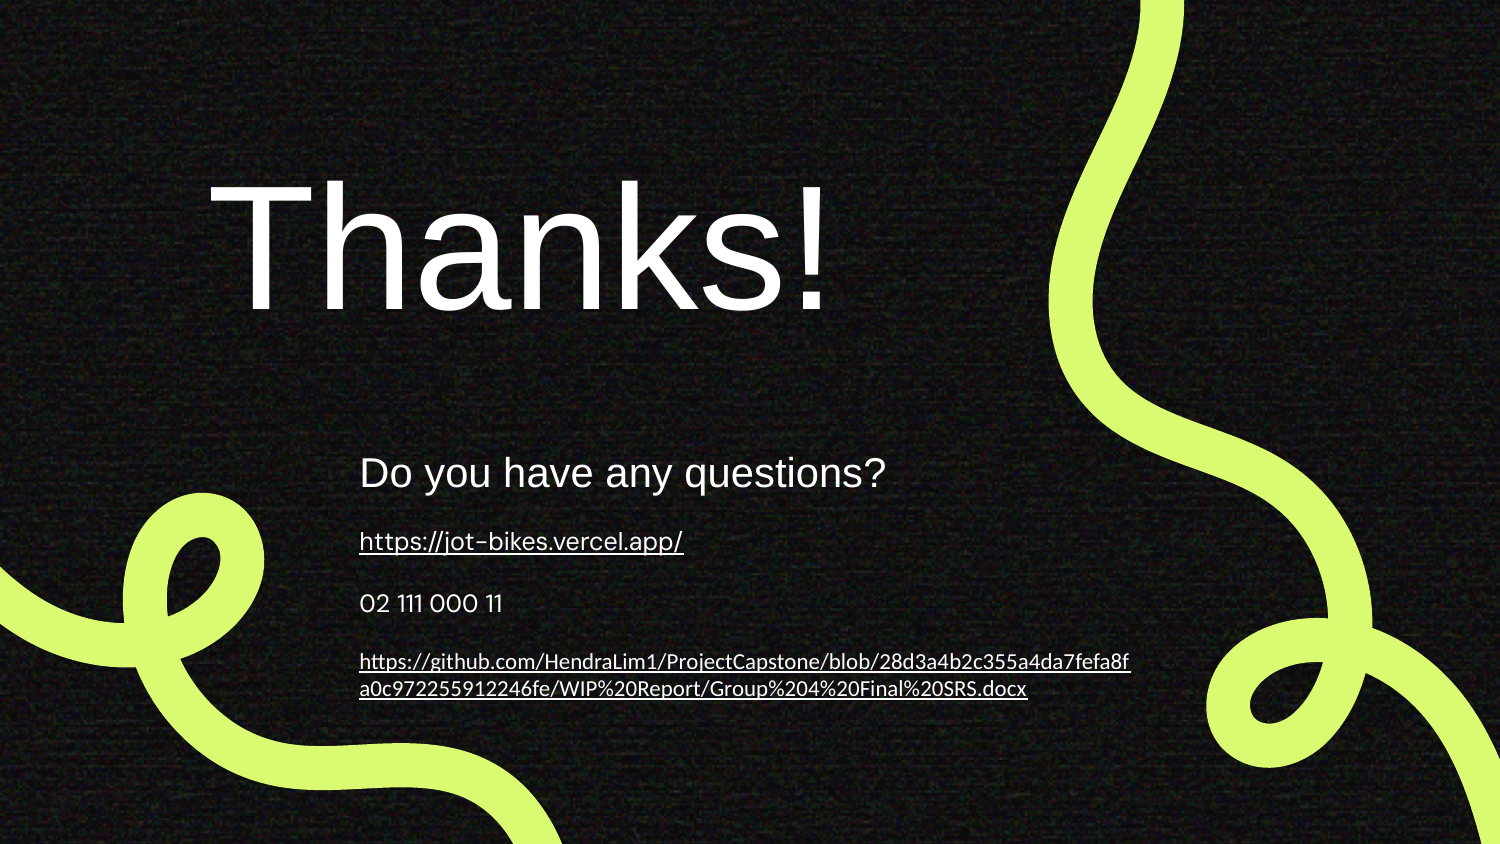

Thanks!

Do you have any questions?
https://jot-bikes.vercel.app/
02 111 000 11
https://github.com/HendraLim1/ProjectCapstone/blob/28d3a4b2c355a4da7fefa8fa0c972255912246fe/WIP%20Report/Group%204%20Final%20SRS.docx